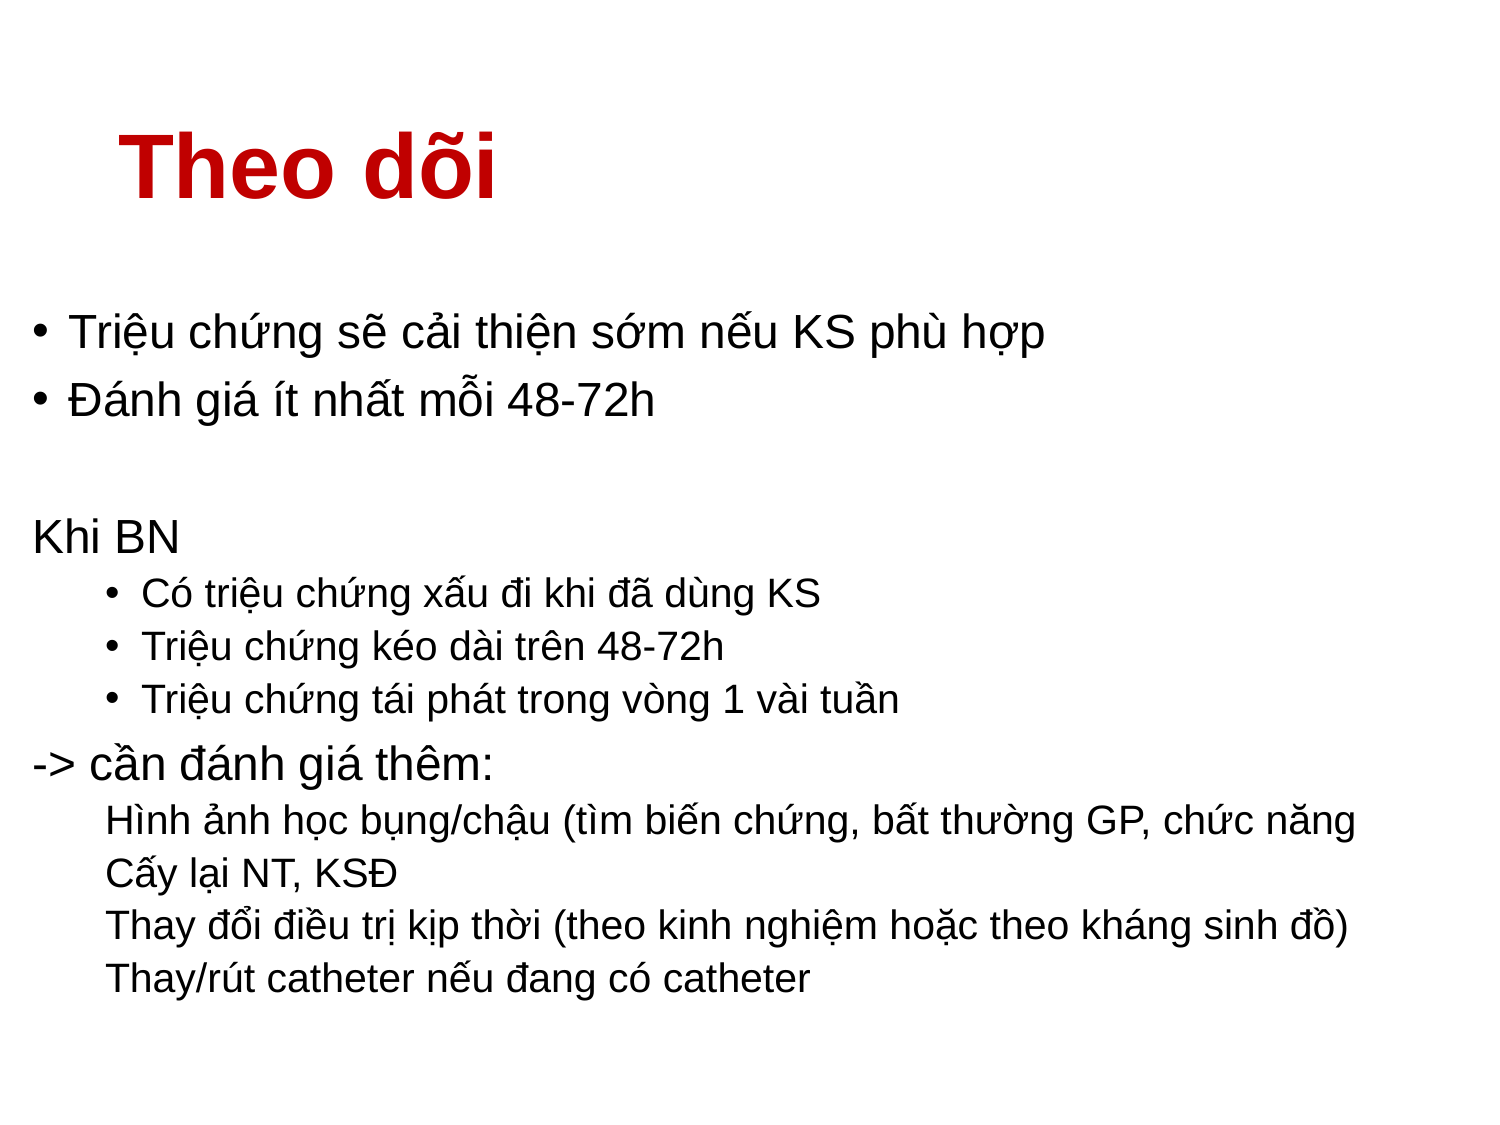

# Theo dõi
Triệu chứng sẽ cải thiện sớm nếu KS phù hợp
Đánh giá ít nhất mỗi 48-72h

Khi BN
Có triệu chứng xấu đi khi đã dùng KS
Triệu chứng kéo dài trên 48-72h
Triệu chứng tái phát trong vòng 1 vài tuần
-> cần đánh giá thêm:
Hình ảnh học bụng/chậu (tìm biến chứng, bất thường GP, chức năng
Cấy lại NT, KSĐ
Thay đổi điều trị kịp thời (theo kinh nghiệm hoặc theo kháng sinh đồ)
Thay/rút catheter nếu đang có catheter